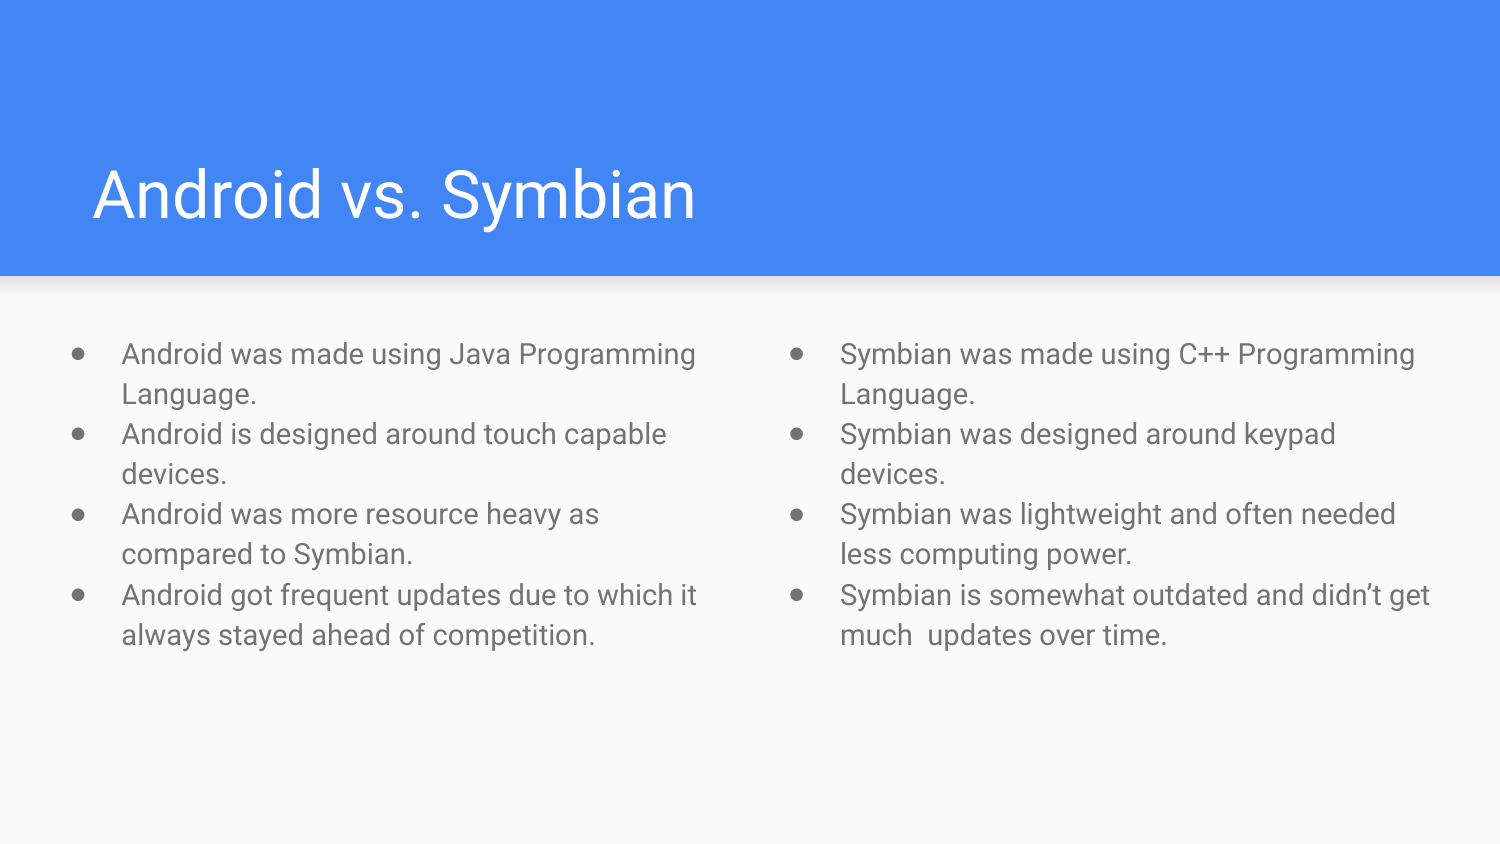

# Android vs. Symbian
Android was made using Java Programming Language.
Android is designed around touch capable devices.
Android was more resource heavy as compared to Symbian.
Android got frequent updates due to which it always stayed ahead of competition.
Symbian was made using C++ Programming Language.
Symbian was designed around keypad  devices.
Symbian was lightweight and often needed less computing power.
Symbian is somewhat outdated and didn’t get much  updates over time.